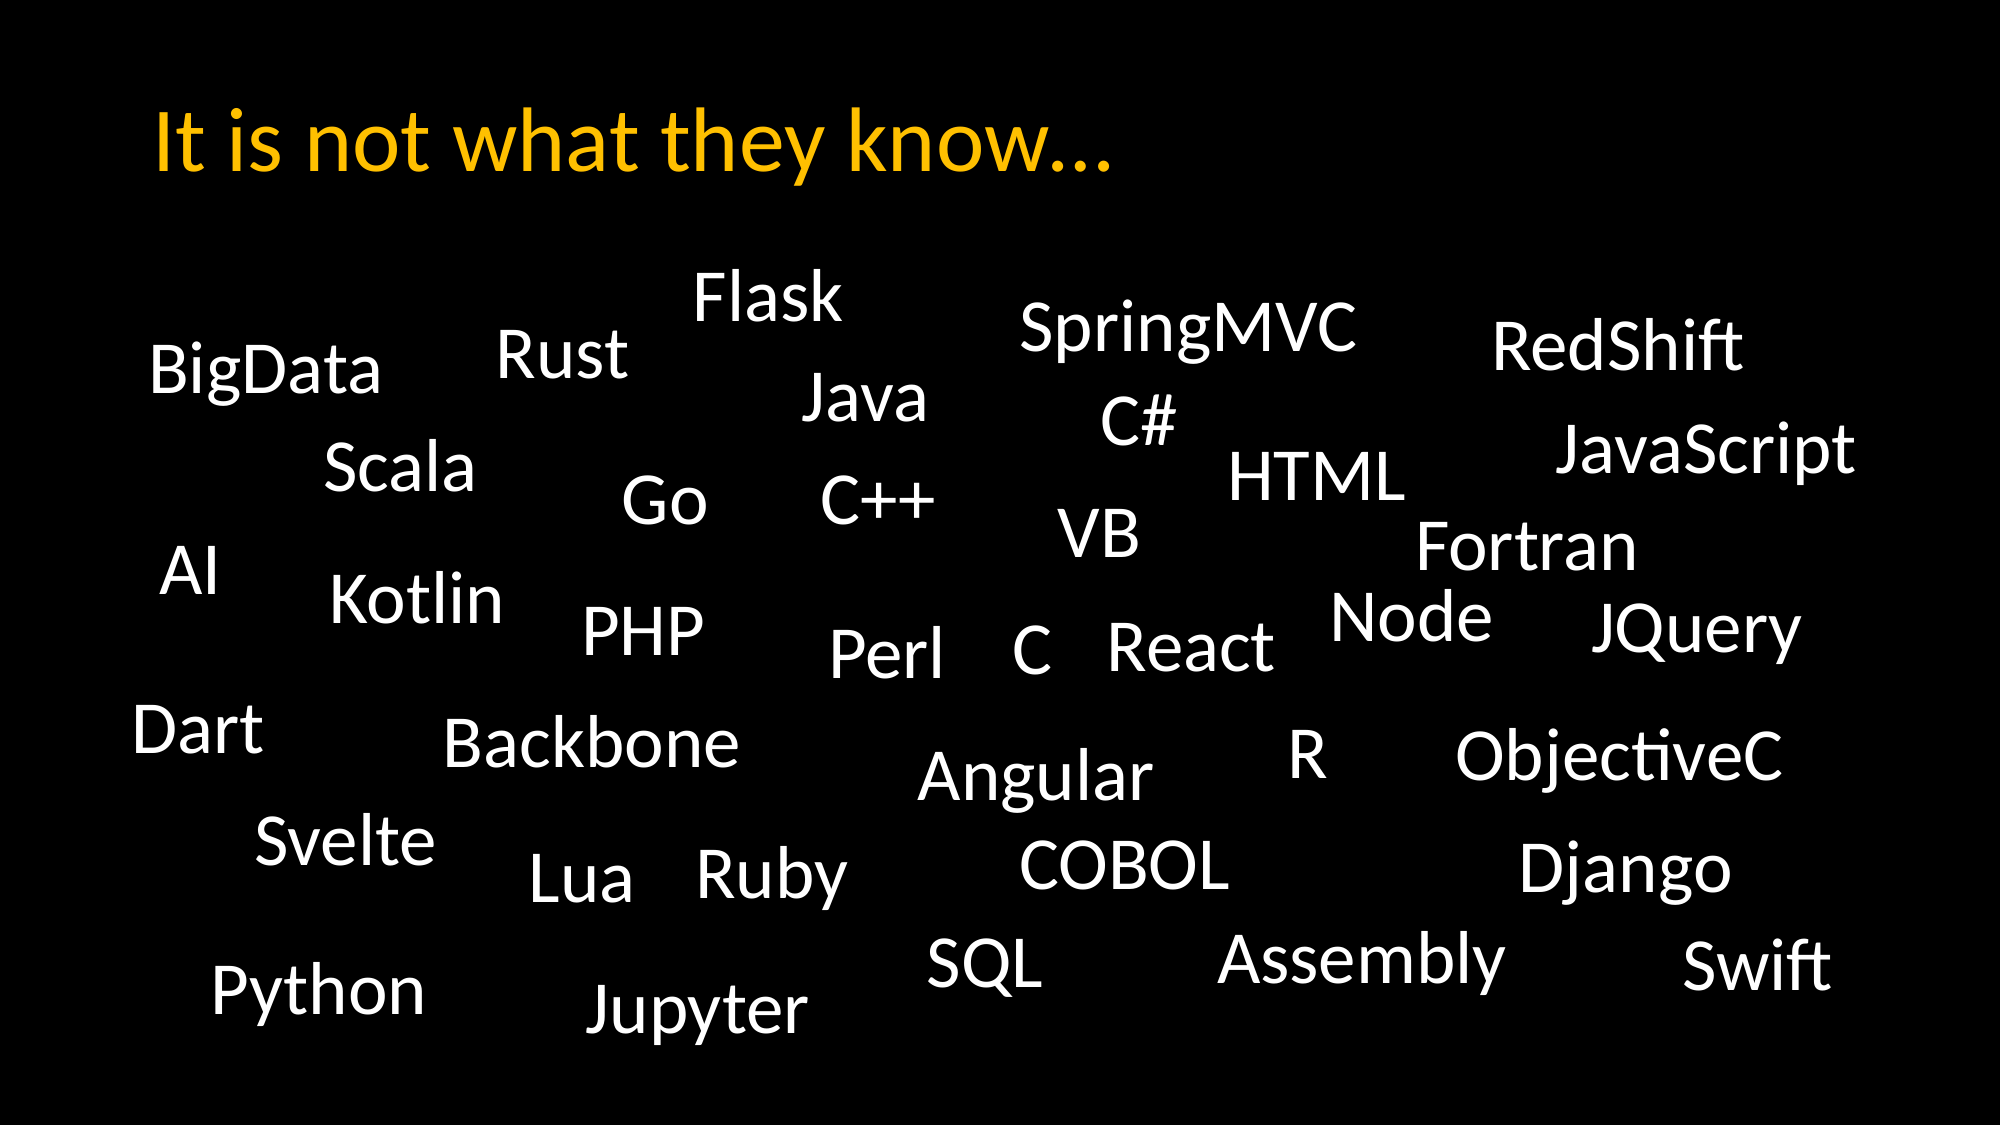

# It is not what they know…
Flask
SpringMVC
RedShift
Rust
BigData
Java
C#
JavaScript
Scala
HTML
Go
C++
VB
Fortran
AI
Kotlin
Node
JQuery
PHP
React
C
Perl
Dart
Backbone
R
ObjectiveC
Angular
Svelte
COBOL
Django
Ruby
Lua
Assembly
SQL
Swift
Python
Jupyter